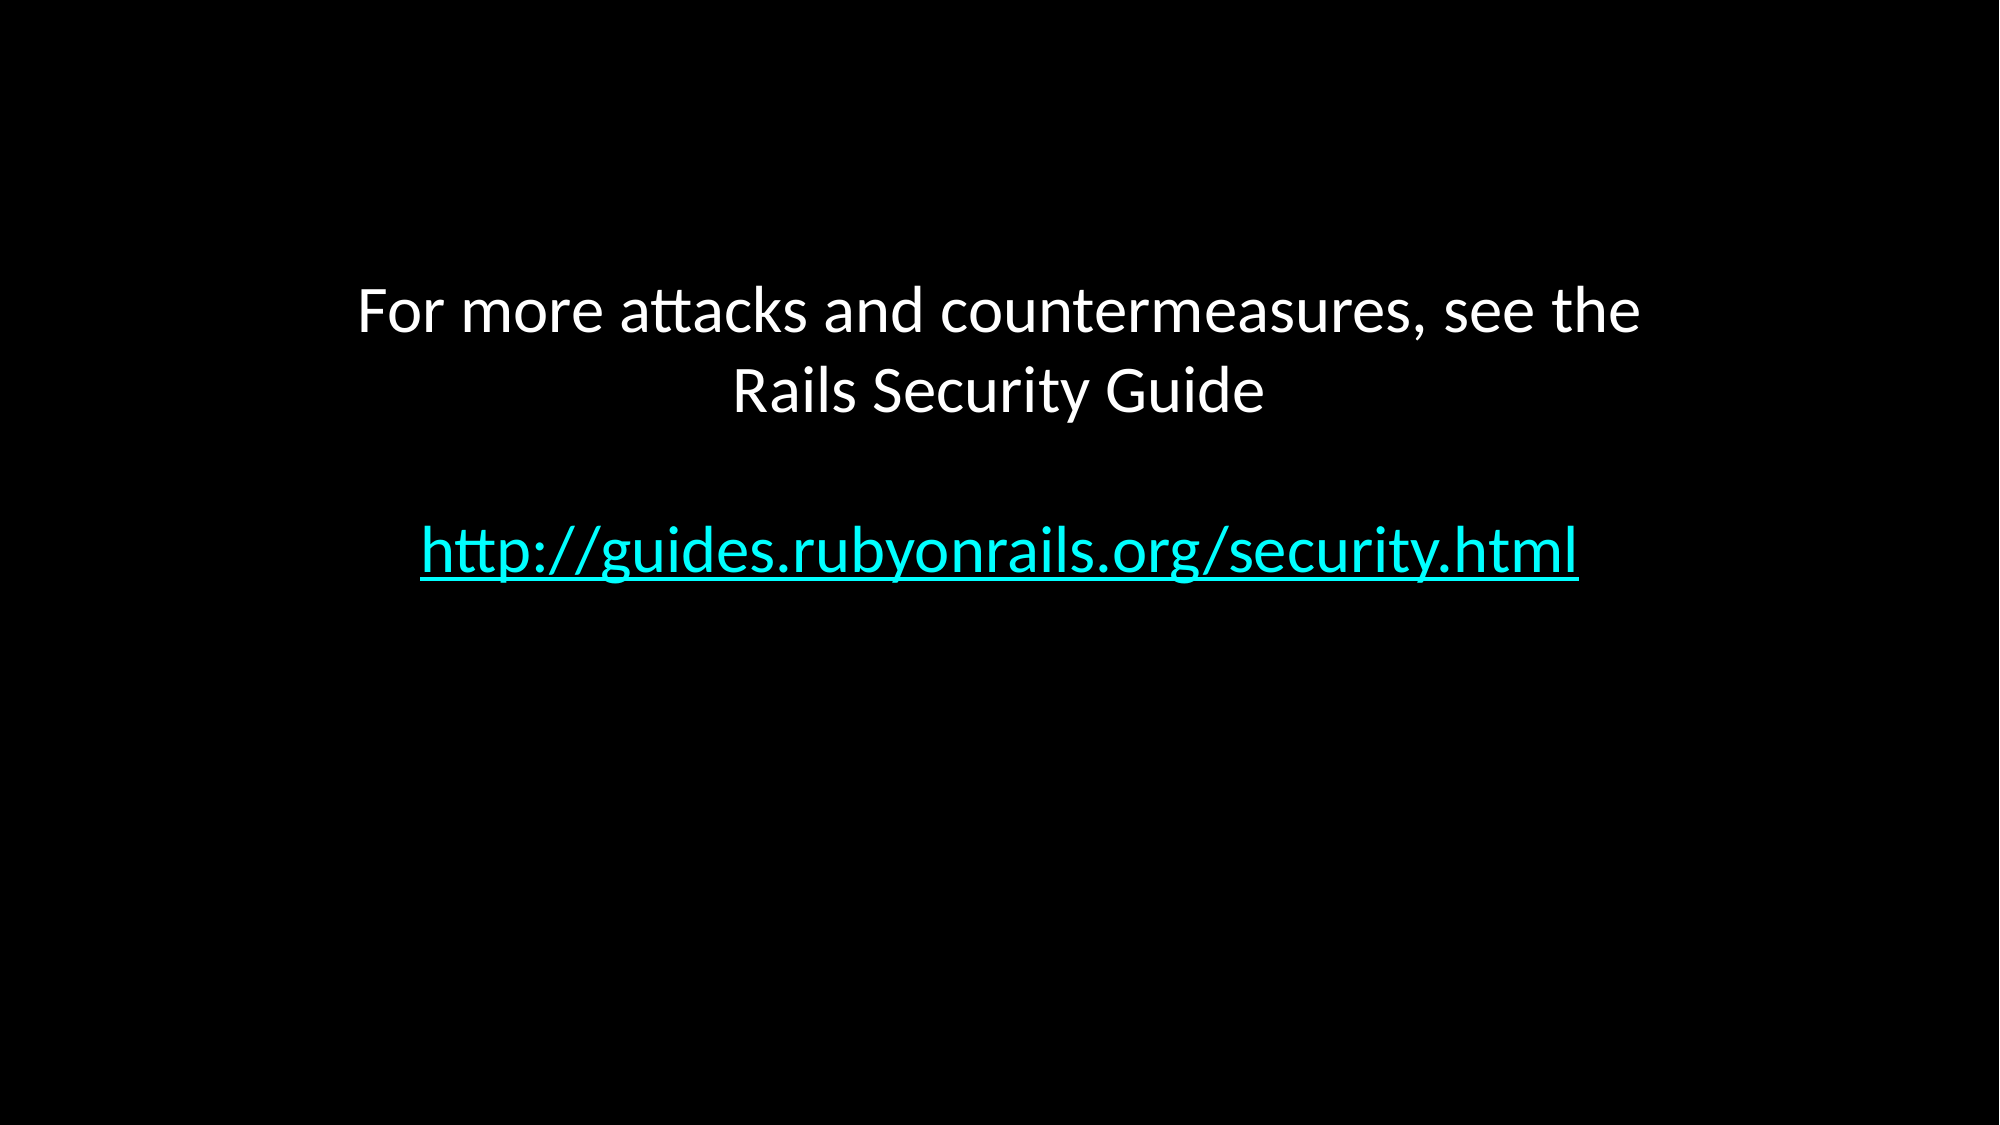

# For more attacks and countermeasures, see the Rails Security Guide http://guides.rubyonrails.org/security.html